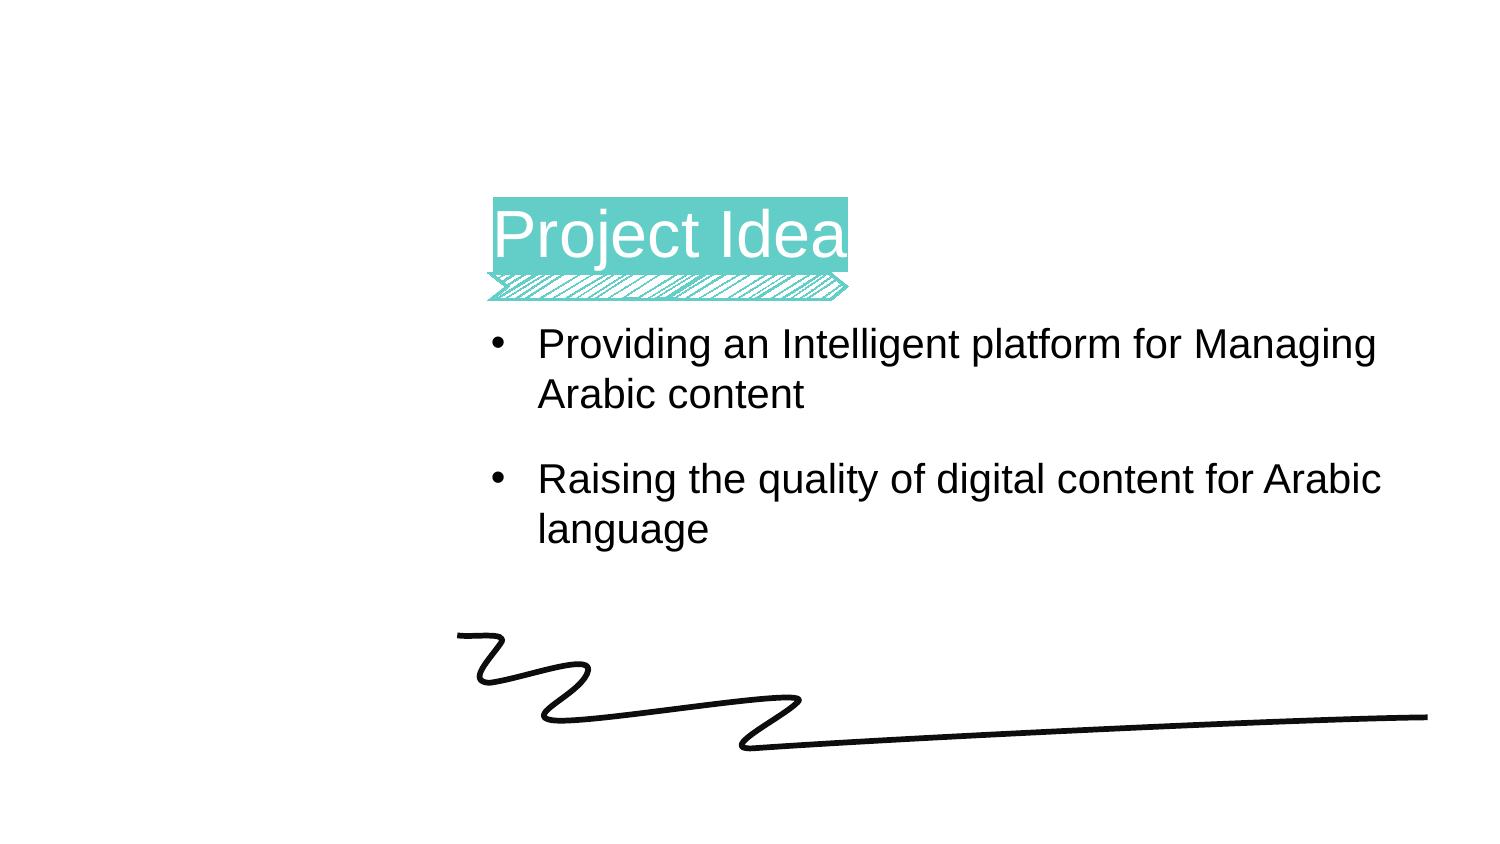

Project Idea

Providing an Intelligent platform for Managing Arabic content

Raising the quality of digital content for Arabic language